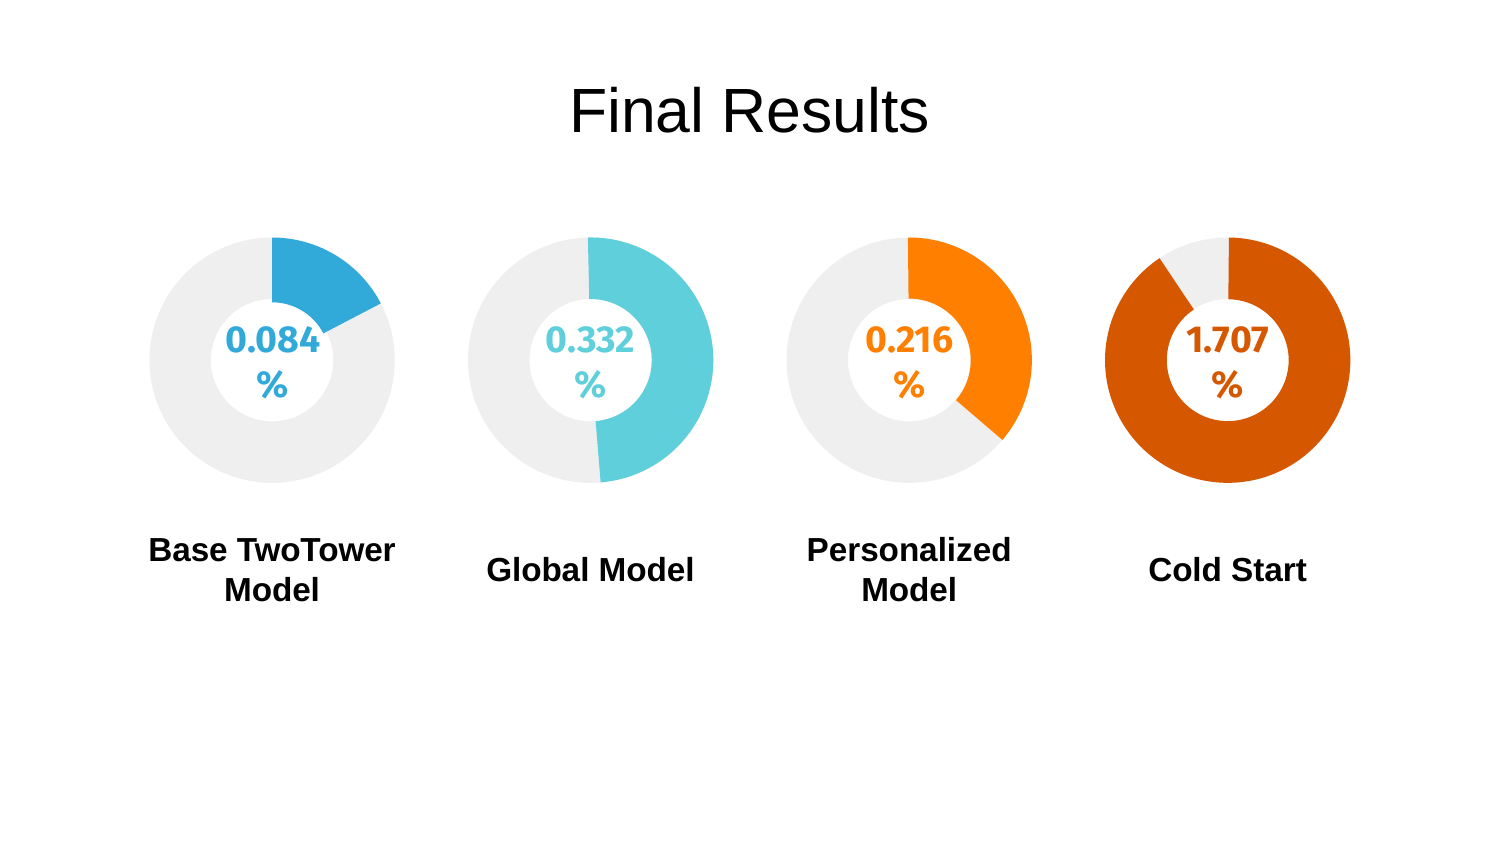

# Final Results

0.084%
0.332%
0.216%
1.707%
Base TwoTower Model
Global Model
Personalized Model
Cold Start